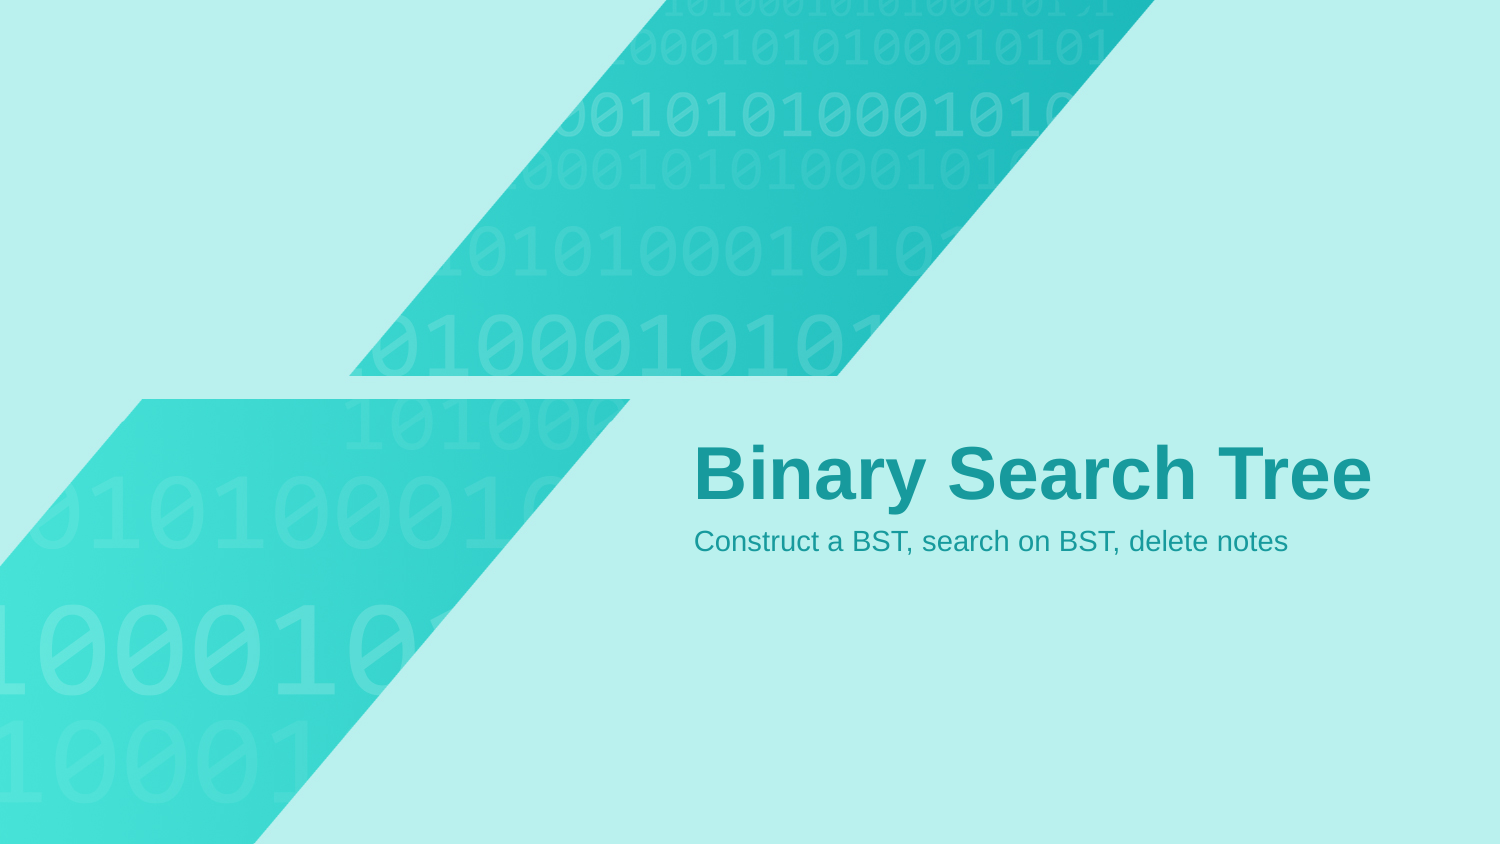

Binary Search Tree
Construct a BST, search on BST, delete notes